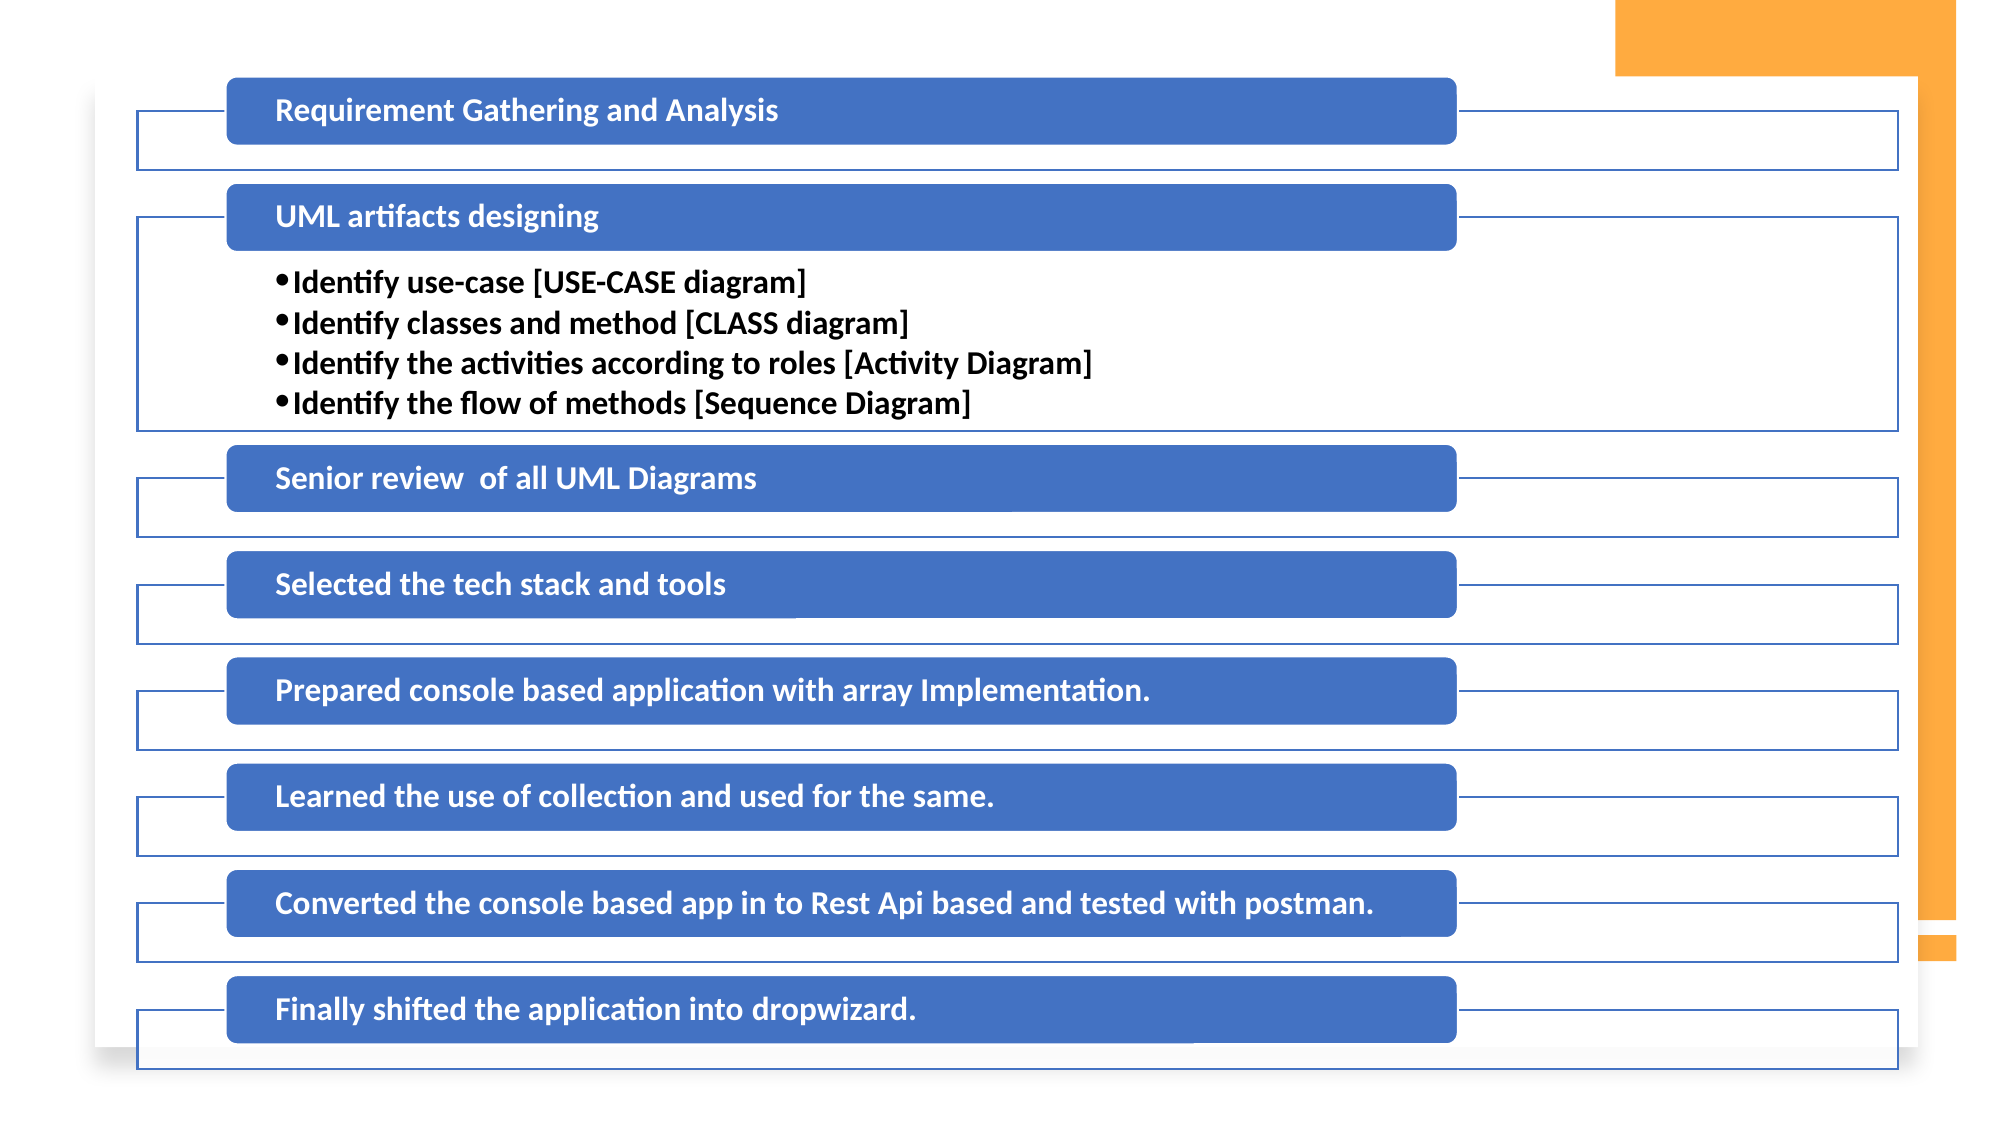

Requirement Gathering and Analysis

UML artifacts designing

Identify use-case [USE-CASE diagram]
Identify classes and method [CLASS diagram]
Identify the activities according to roles [Activity Diagram]
Identify the flow of methods [Sequence Diagram]

Senior review  of all UML Diagrams

Selected the tech stack and tools

Prepared console based application with array Implementation.

Learned the use of collection and used for the same.

Converted the console based app in to Rest Api based and tested with postman.

Finally shifted the application into dropwizard.